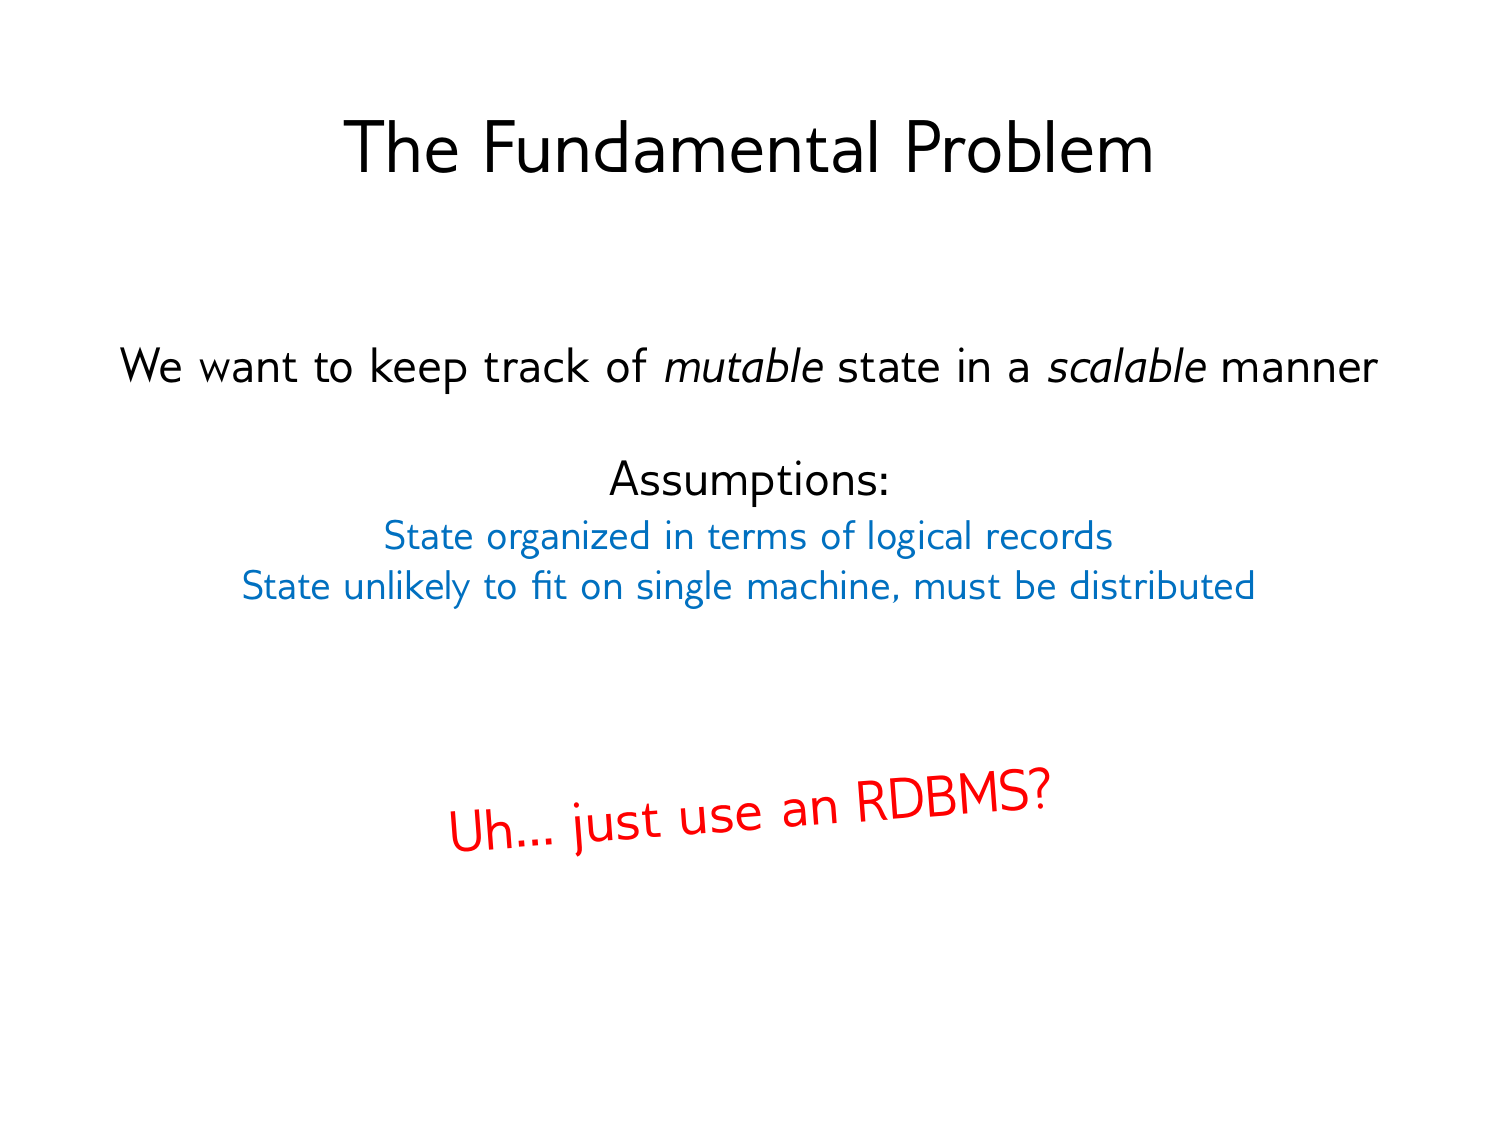

The Fundamental Problem
We want to keep track of mutable state in a scalable manner
Assumptions:
State organized in terms of logical records
State unlikely to fit on single machine, must be distributed
Uh… just use an RDBMS?